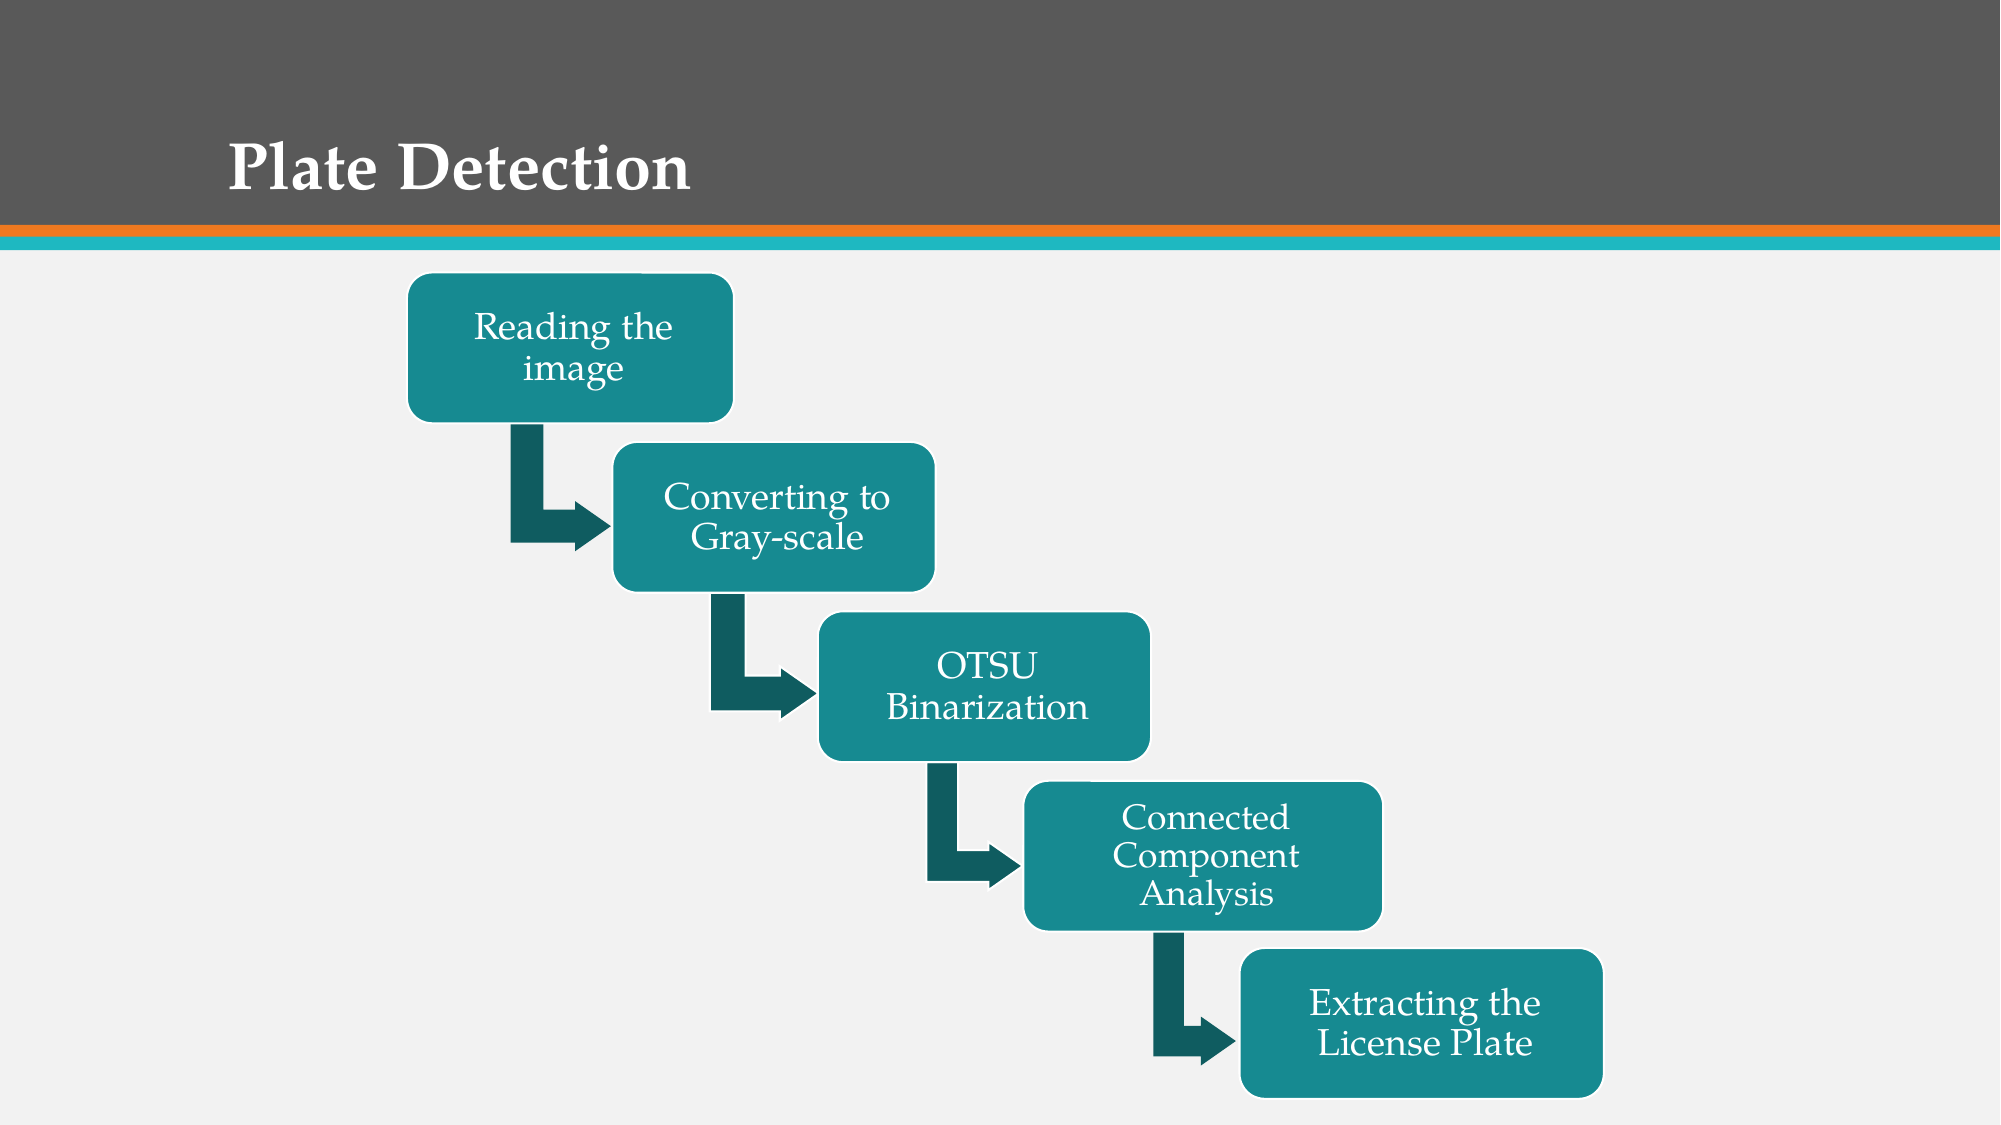

# Plate Detection
Reading the image
Converting to Gray-scale
OTSU Binarization
Connected Component Analysis
Extracting the License Plate